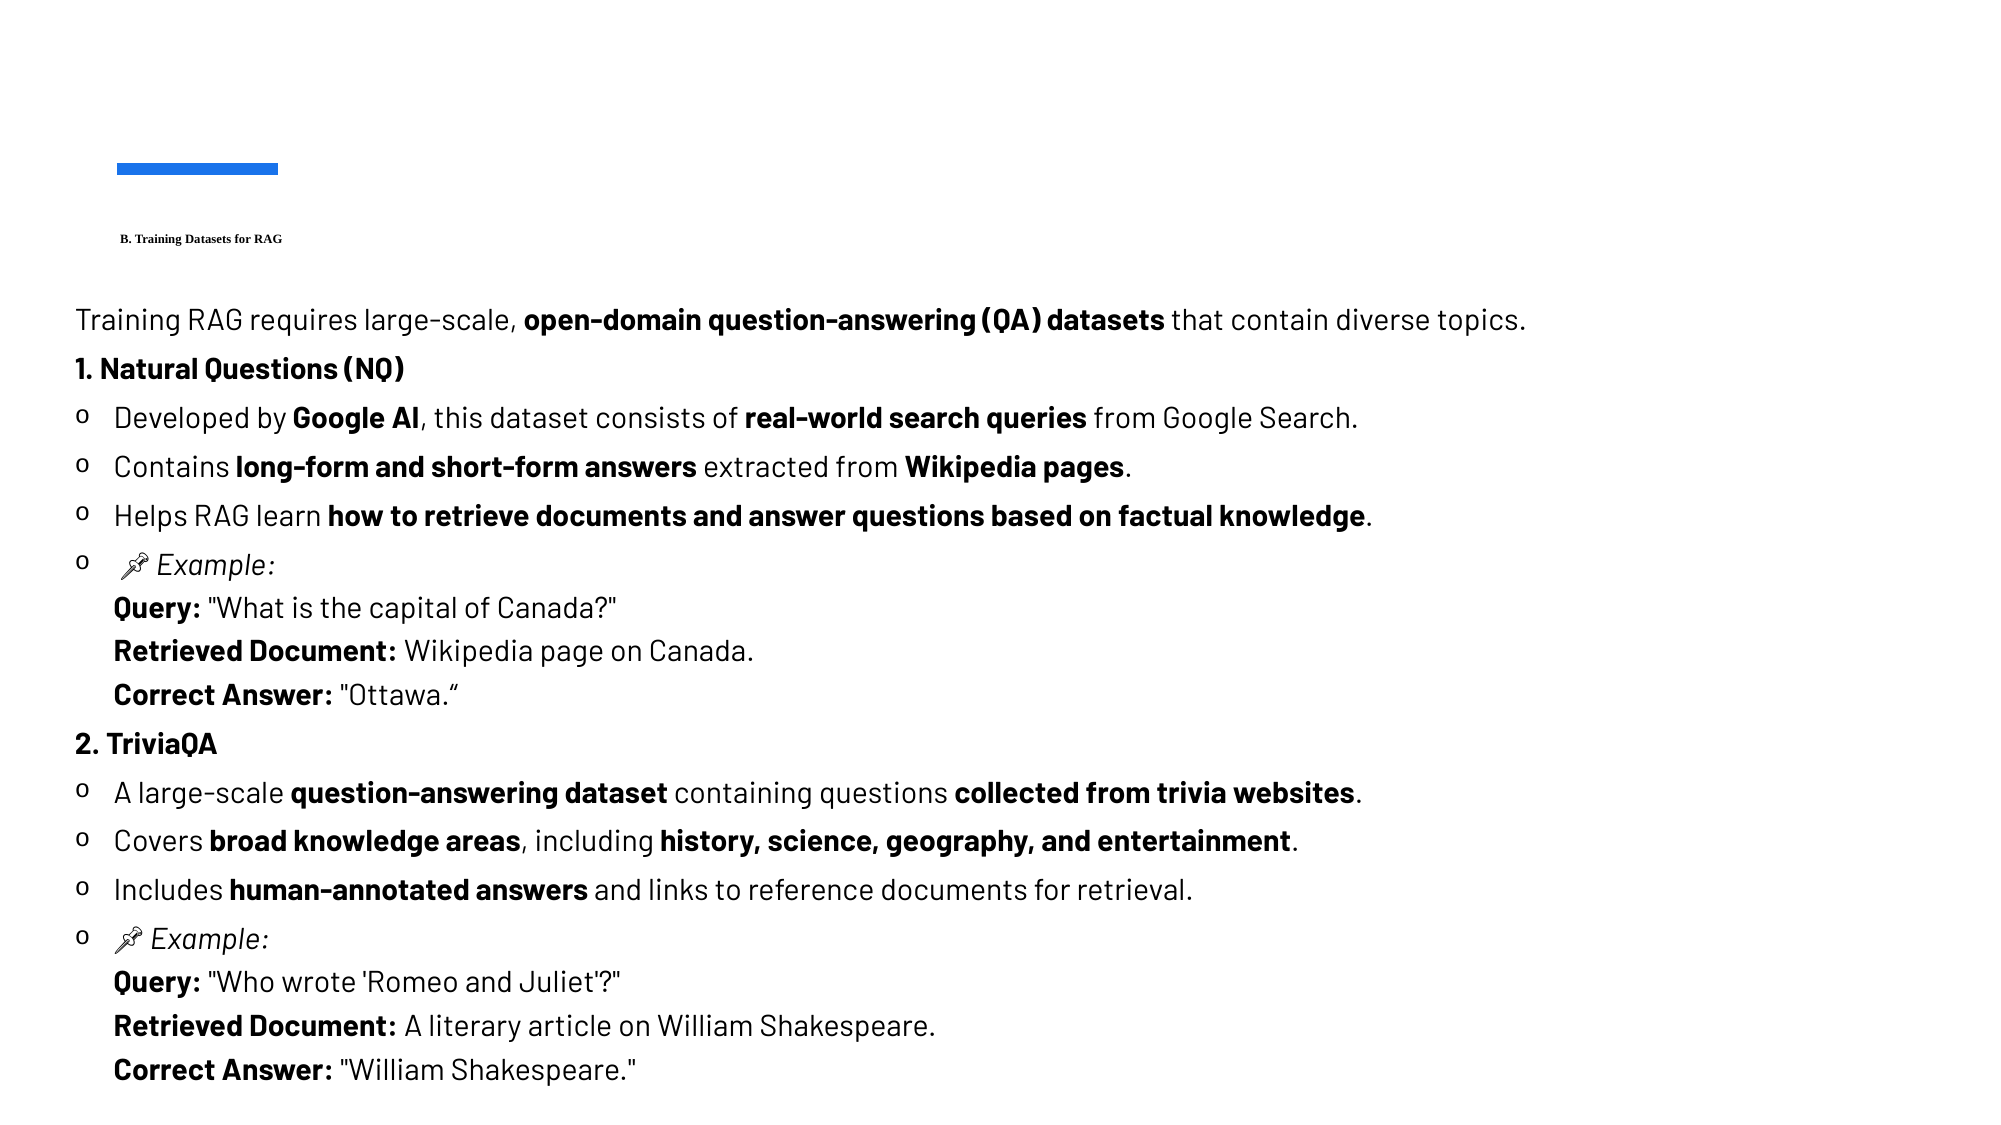

# B. Training Datasets for RAG
Training RAG requires large-scale, open-domain question-answering (QA) datasets that contain diverse topics.
1. Natural Questions (NQ)
Developed by Google AI, this dataset consists of real-world search queries from Google Search.
Contains long-form and short-form answers extracted from Wikipedia pages.
Helps RAG learn how to retrieve documents and answer questions based on factual knowledge.
 📌 Example:
Query: "What is the capital of Canada?"
Retrieved Document: Wikipedia page on Canada.
Correct Answer: "Ottawa.“
2. TriviaQA
A large-scale question-answering dataset containing questions collected from trivia websites.
Covers broad knowledge areas, including history, science, geography, and entertainment.
Includes human-annotated answers and links to reference documents for retrieval.
📌 Example:
Query: "Who wrote 'Romeo and Juliet'?"
Retrieved Document: A literary article on William Shakespeare.
Correct Answer: "William Shakespeare."